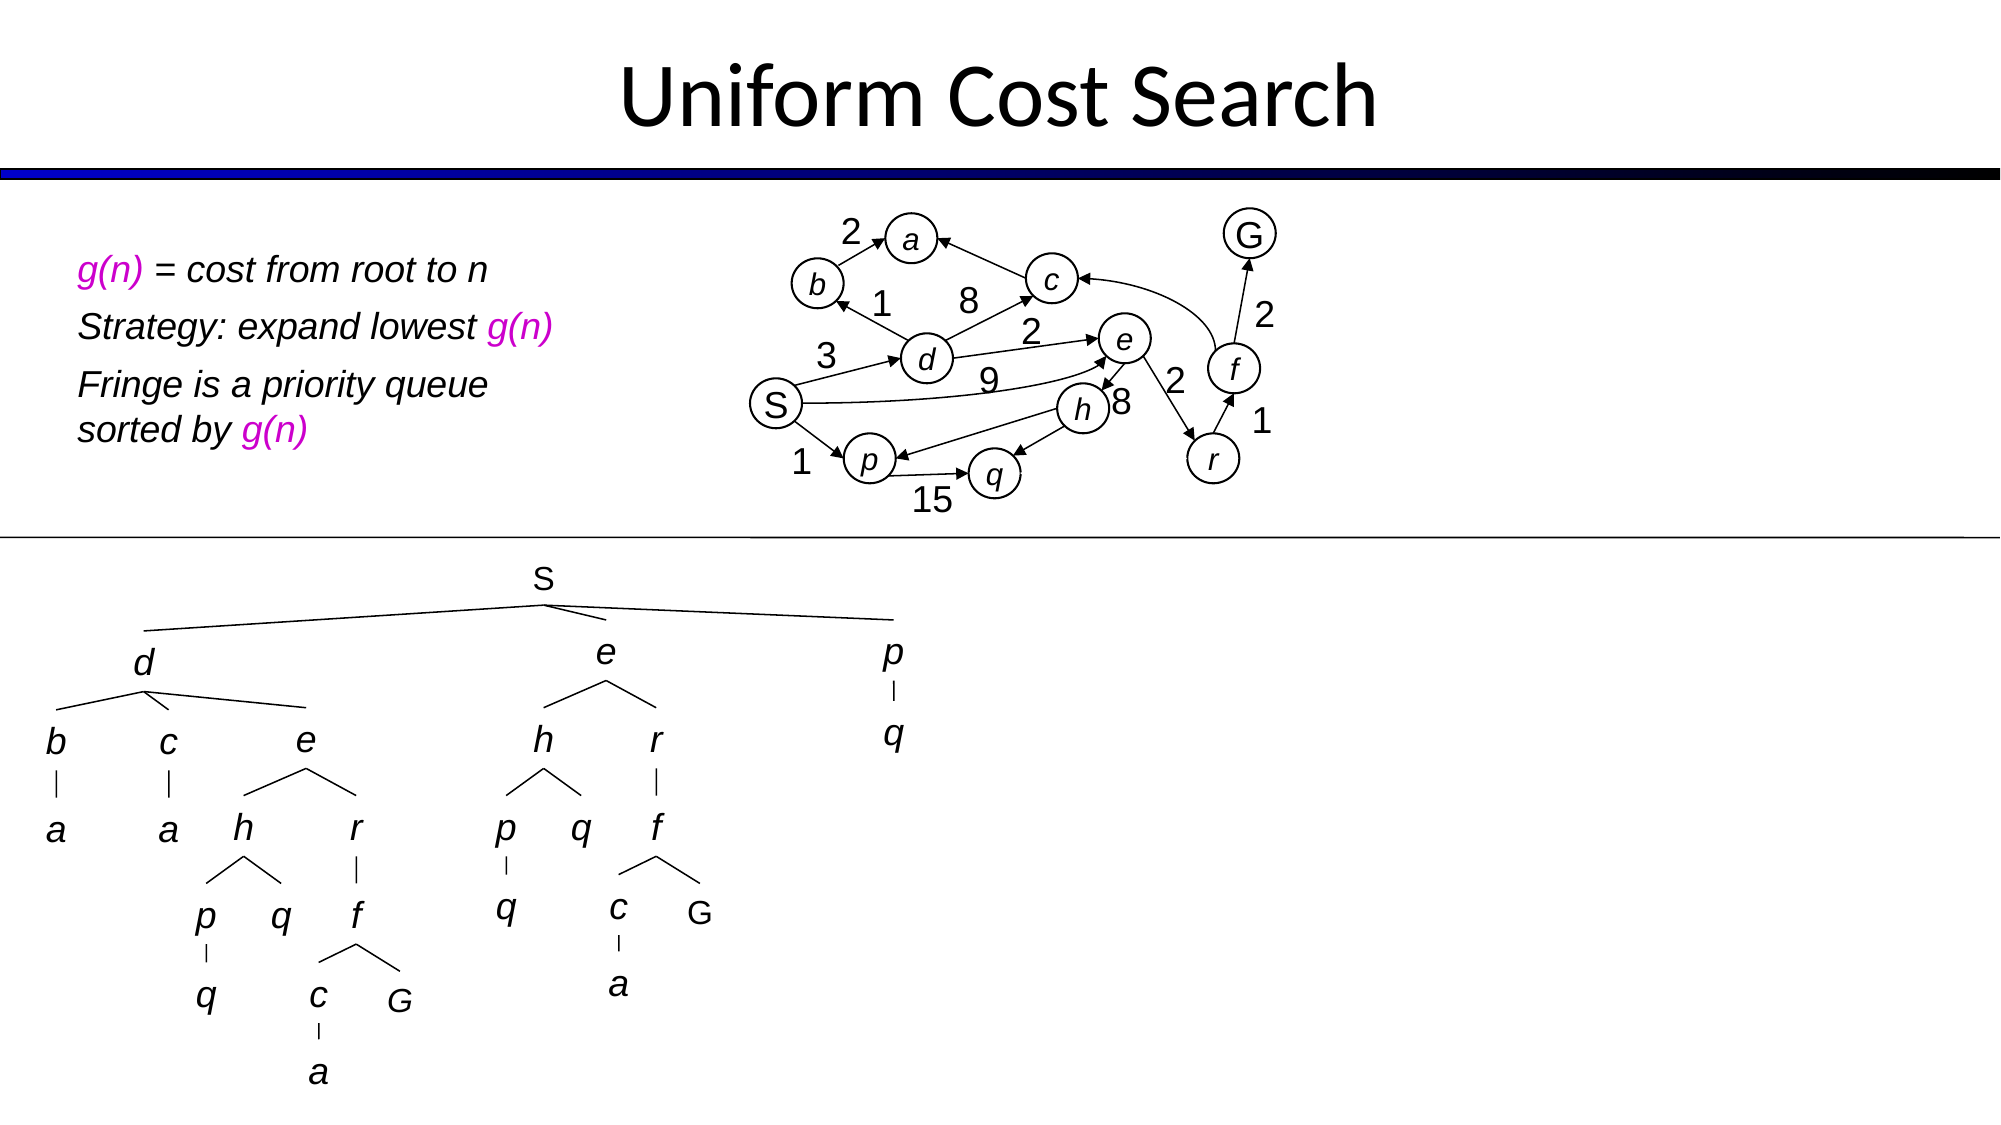

Uniform Cost Search
2
G
a

c

b

e
d

f

S
h

p
r
q

g(n) = cost from root to n
Strategy: expand lowest g(n)
Fringe is a priority queue sorted by g(n)
8
1
2
2
3
2
9
8
1
1
15

S

e

h
r

p
q
f

q
c
G

a
p
d

q
e

h
r

p
q
f

q
c
G

a
b
c

a
a